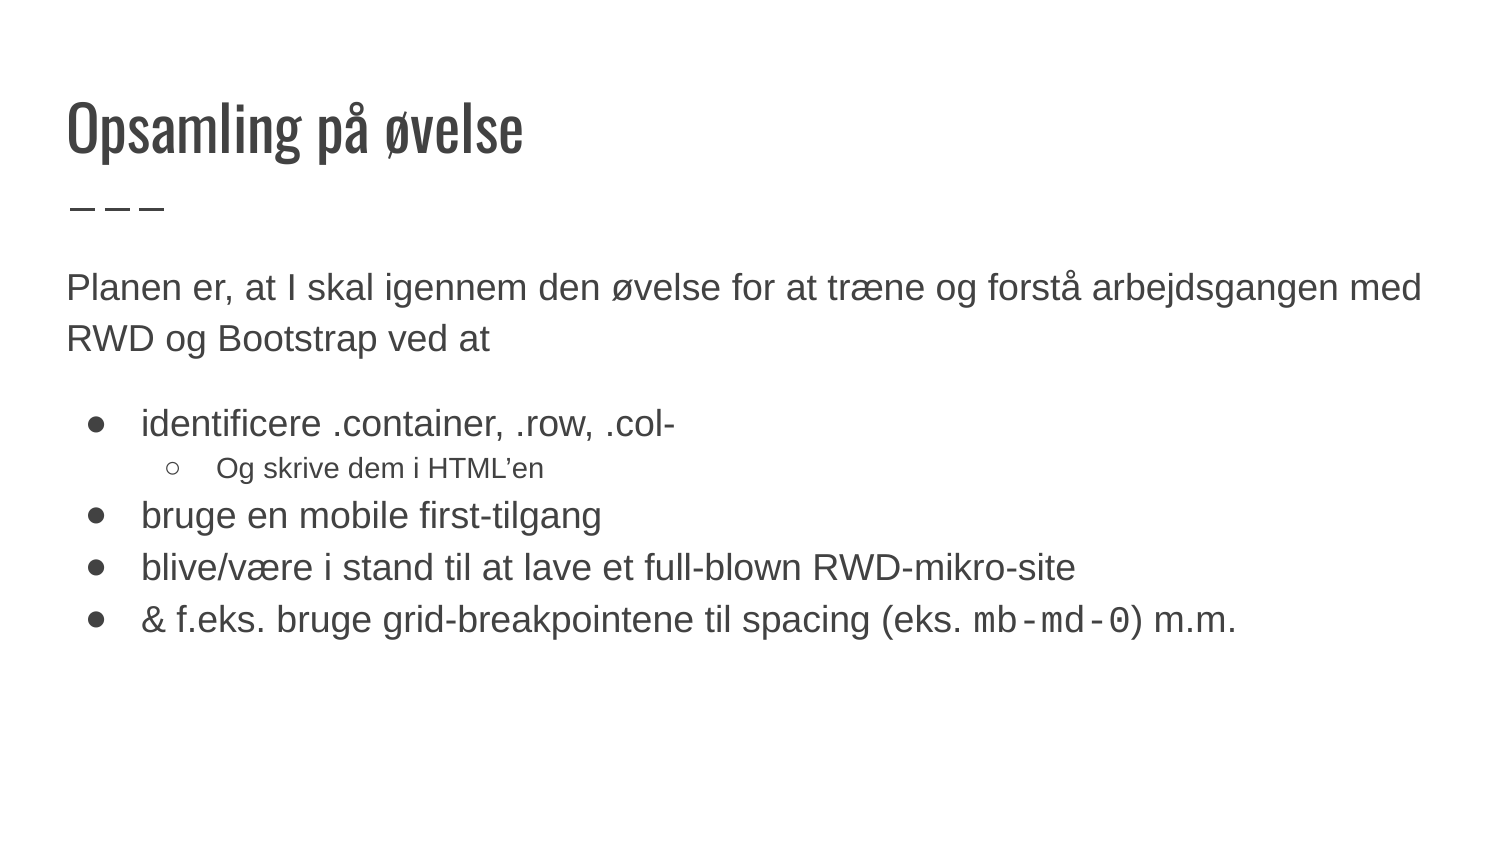

# Opsamling på øvelse
Planen er, at I skal igennem den øvelse for at træne og forstå arbejdsgangen med RWD og Bootstrap ved at
identificere .container, .row, .col-
Og skrive dem i HTML’en
bruge en mobile first-tilgang
blive/være i stand til at lave et full-blown RWD-mikro-site
& f.eks. bruge grid-breakpointene til spacing (eks. mb-md-0) m.m.